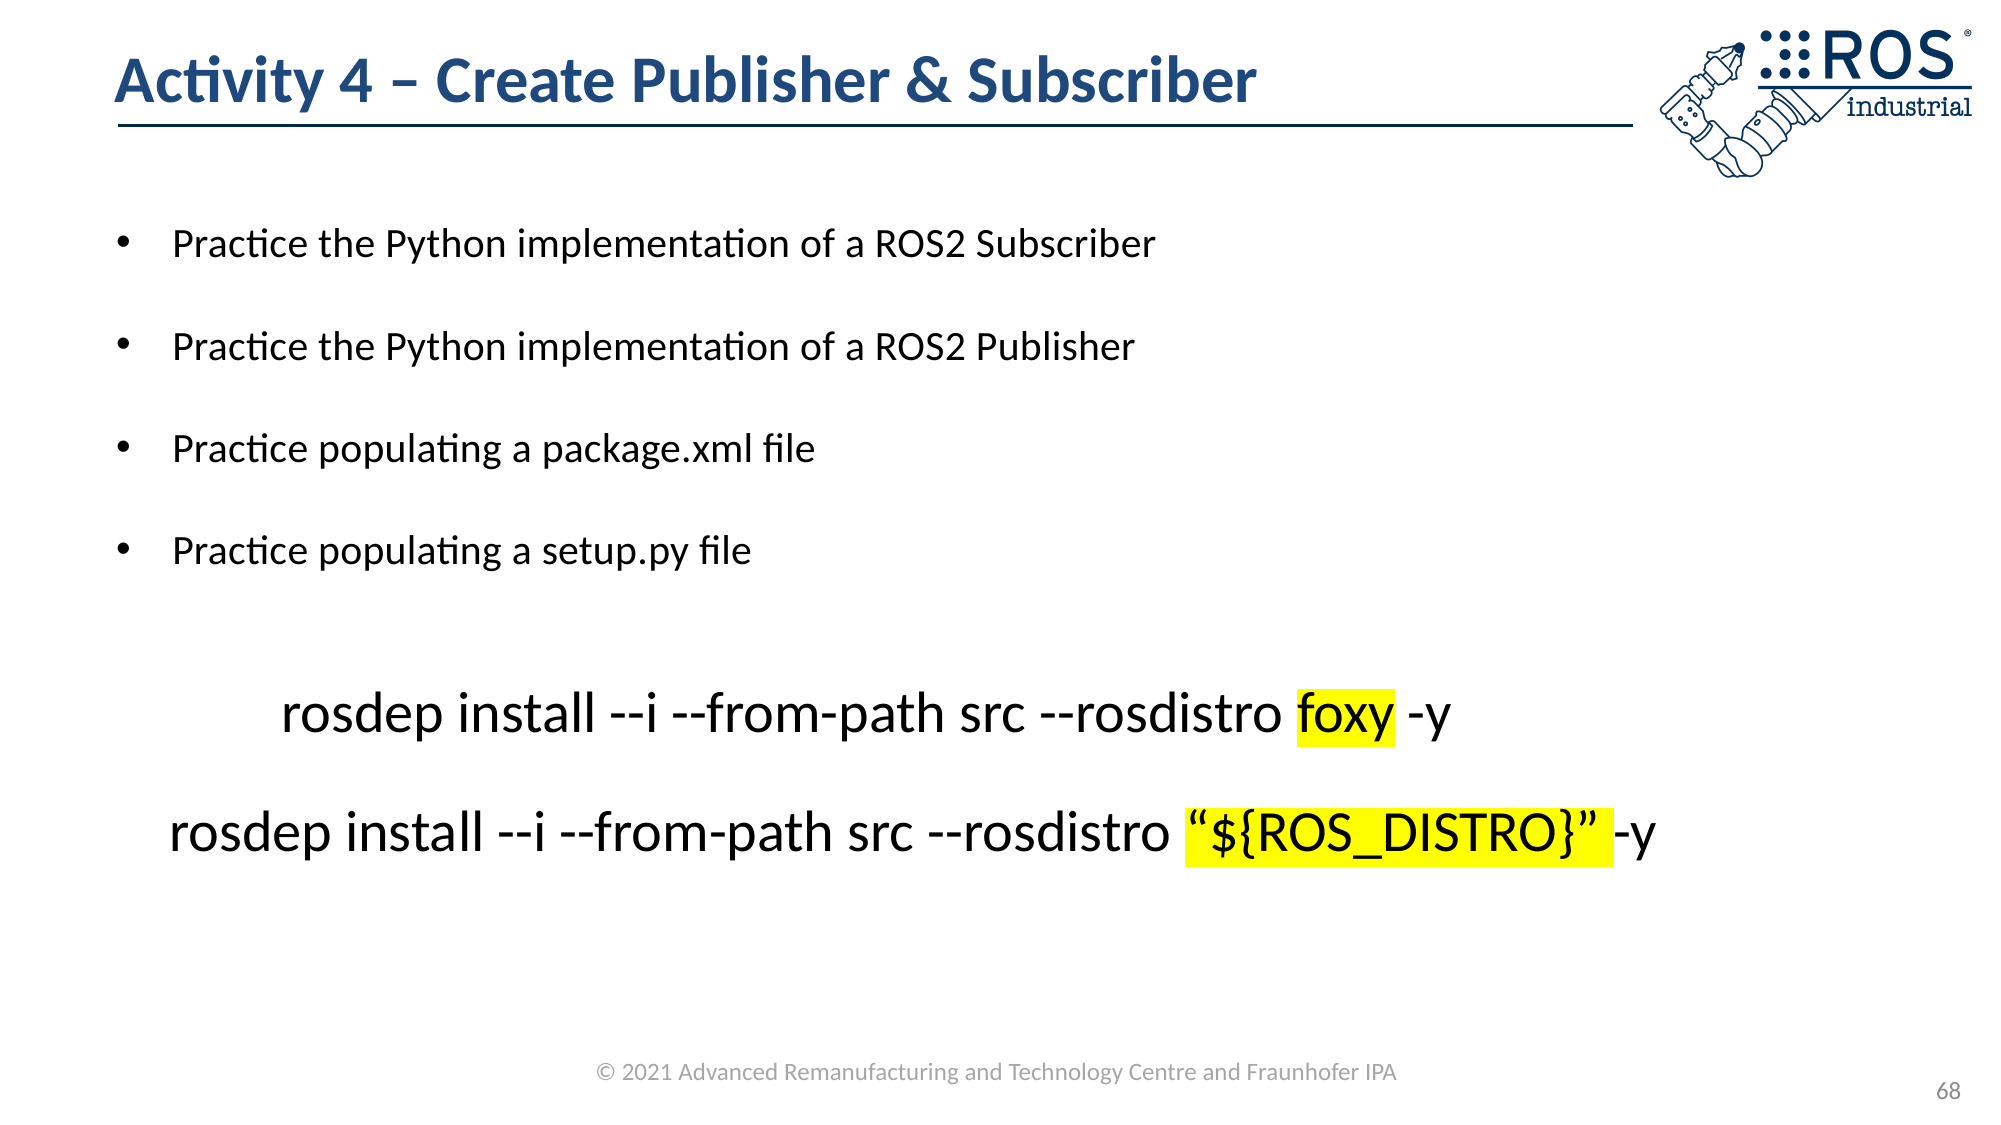

# Activity 4 – Create Publisher & Subscriber
Practice the Python implementation of a ROS2 Subscriber
Practice the Python implementation of a ROS2 Publisher
Practice populating a package.xml file
Practice populating a setup.py file

rosdep install --i --from-path src --rosdistro foxy -y
rosdep install --i --from-path src --rosdistro “${ROS_DISTRO}” -y
68